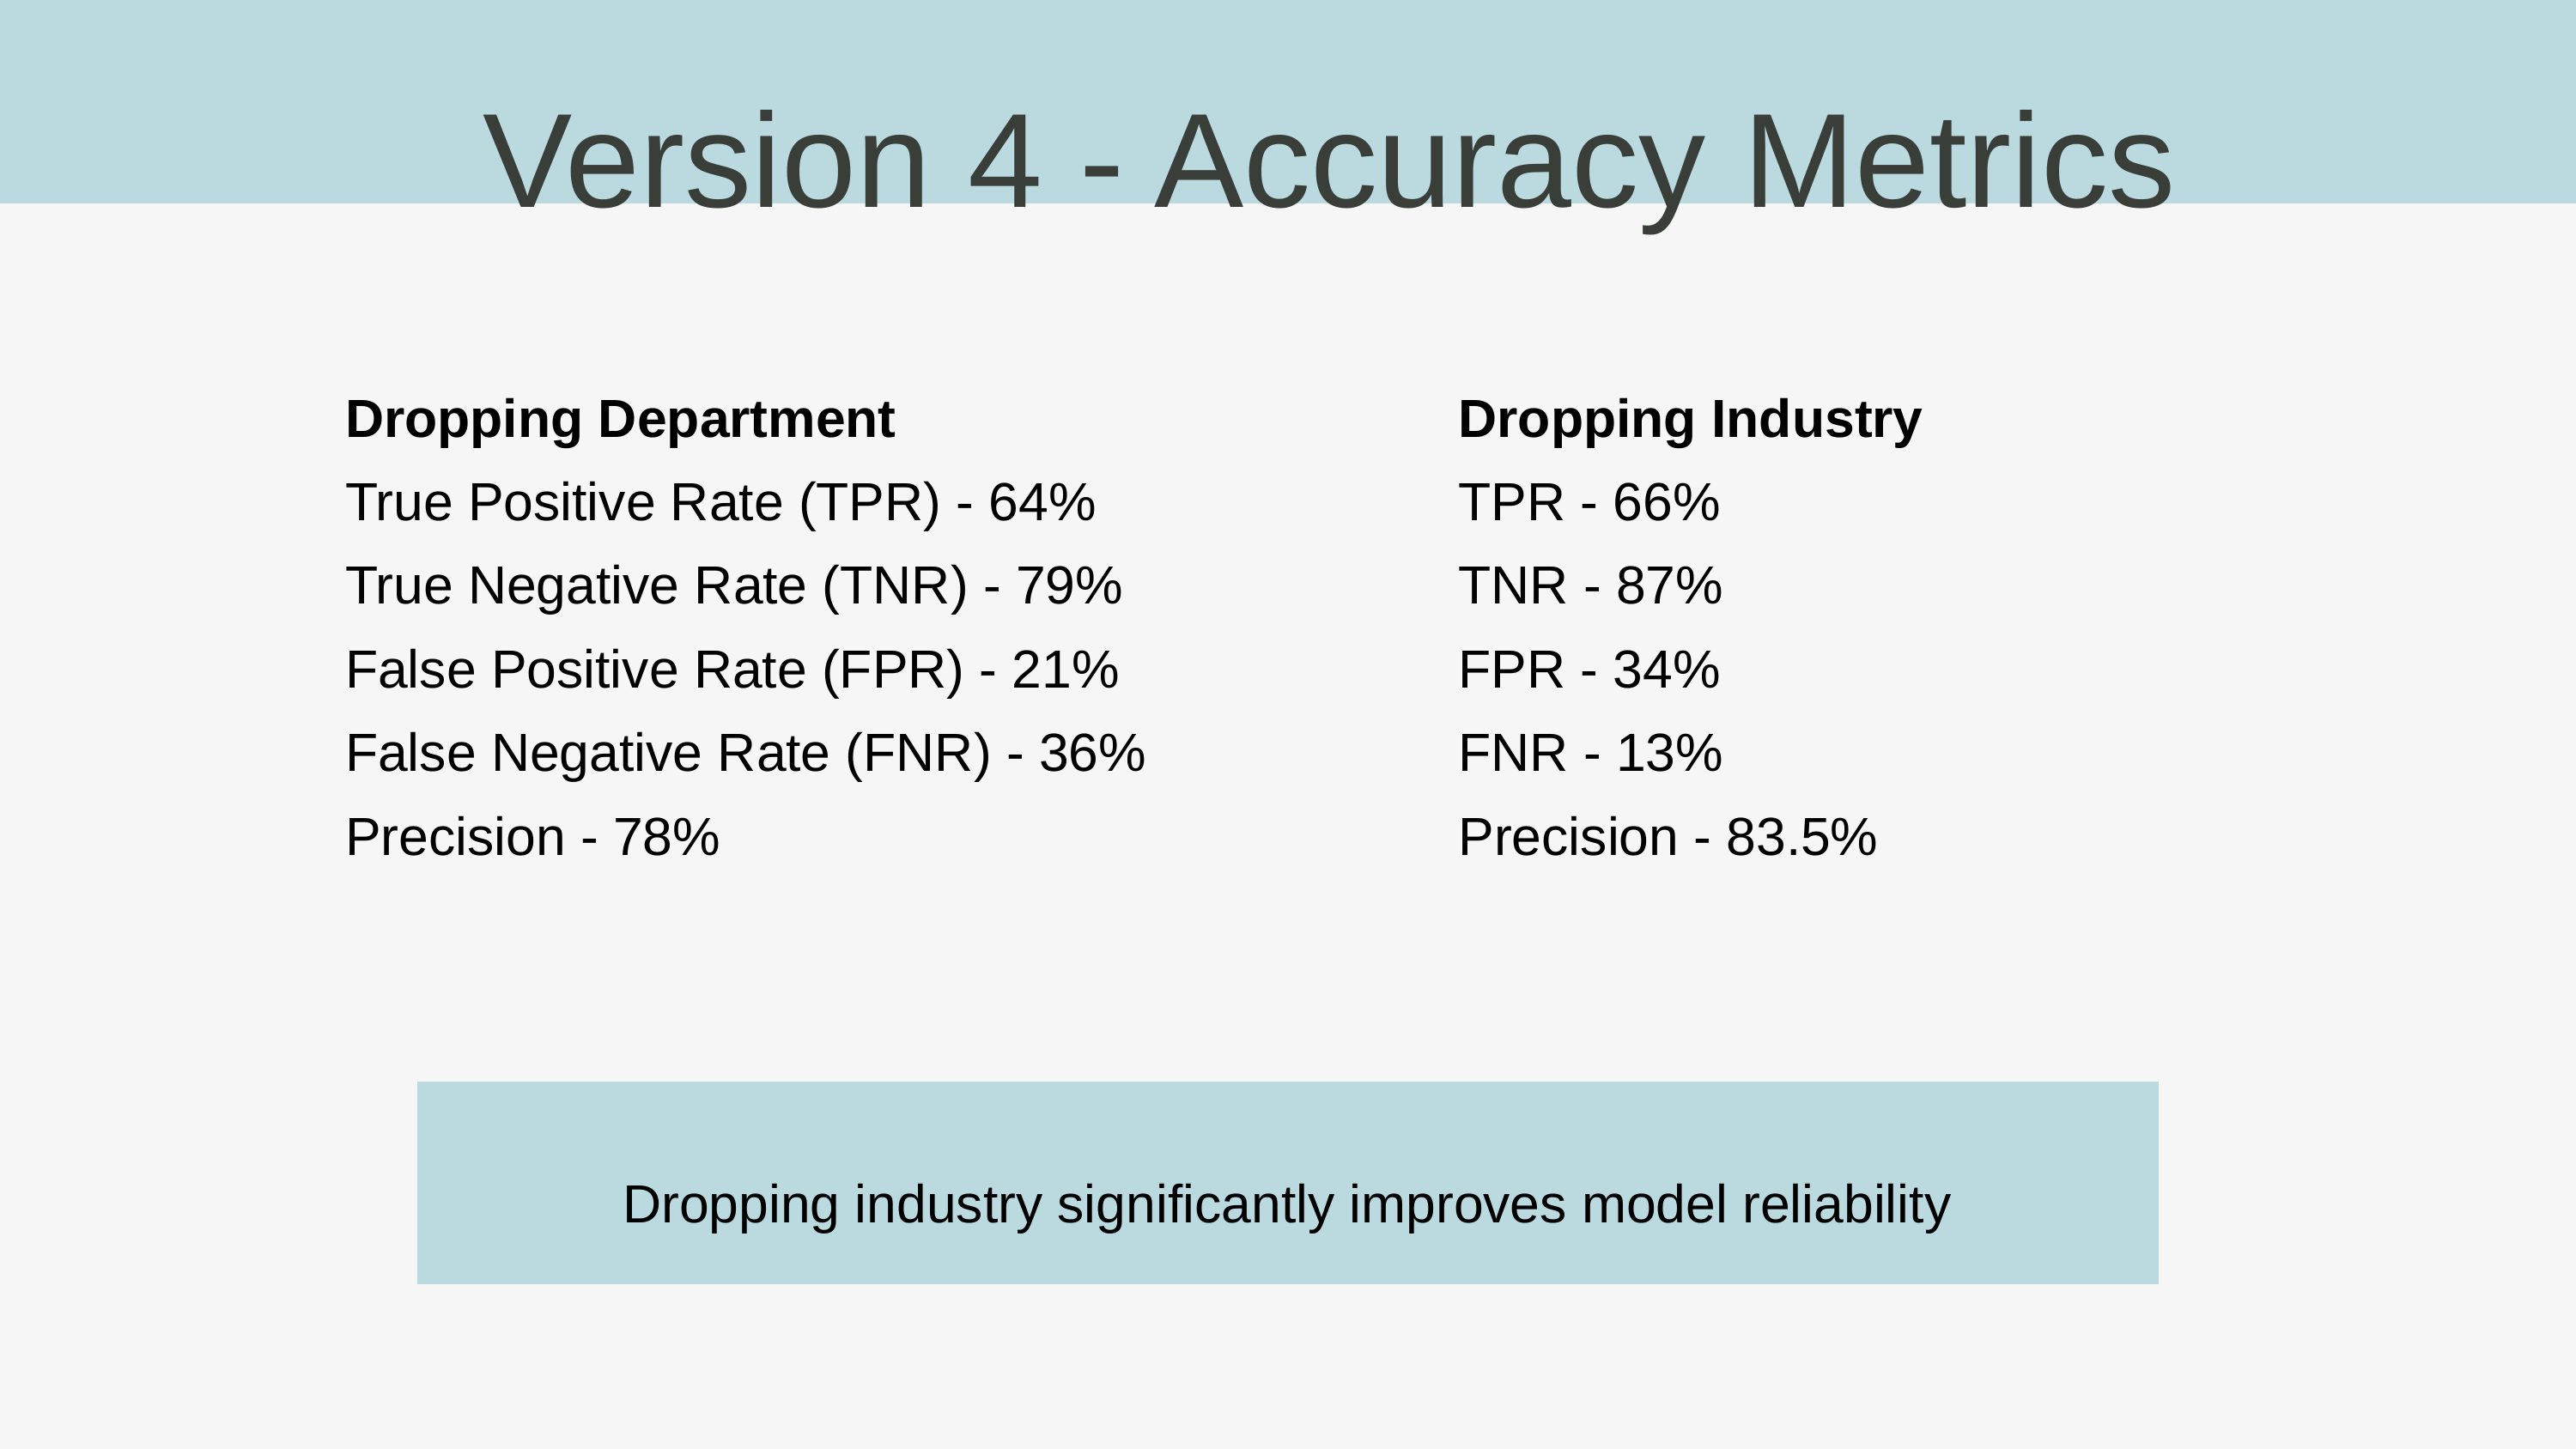

Version 4 - Accuracy Metrics
Dropping Department
True Positive Rate (TPR) - 64%
True Negative Rate (TNR) - 79%
False Positive Rate (FPR) - 21%
False Negative Rate (FNR) - 36%
Precision - 78%
Dropping Industry
TPR - 66%
TNR - 87%
FPR - 34%
FNR - 13%
Precision - 83.5%

Dropping industry significantly improves model reliability